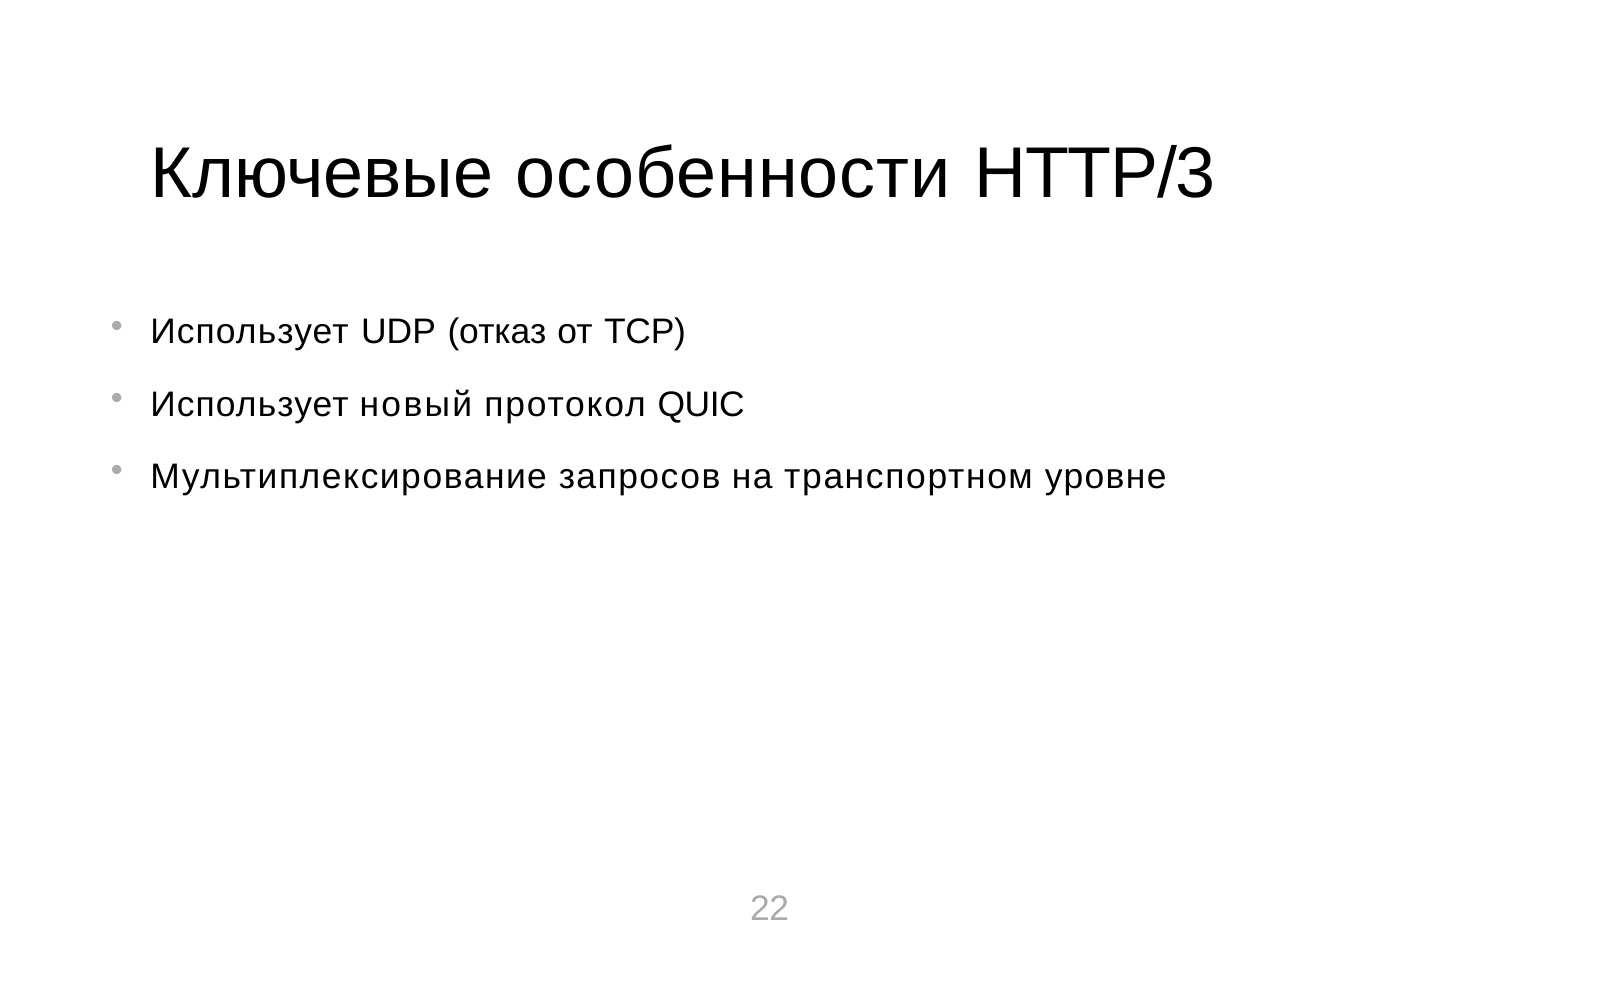

# Ключевые особенности HTTP/3
Использует UDP (отказ от TCP)
Использует новый протокол QUIC
Мультиплексирование запросов на транспортном уровне
22